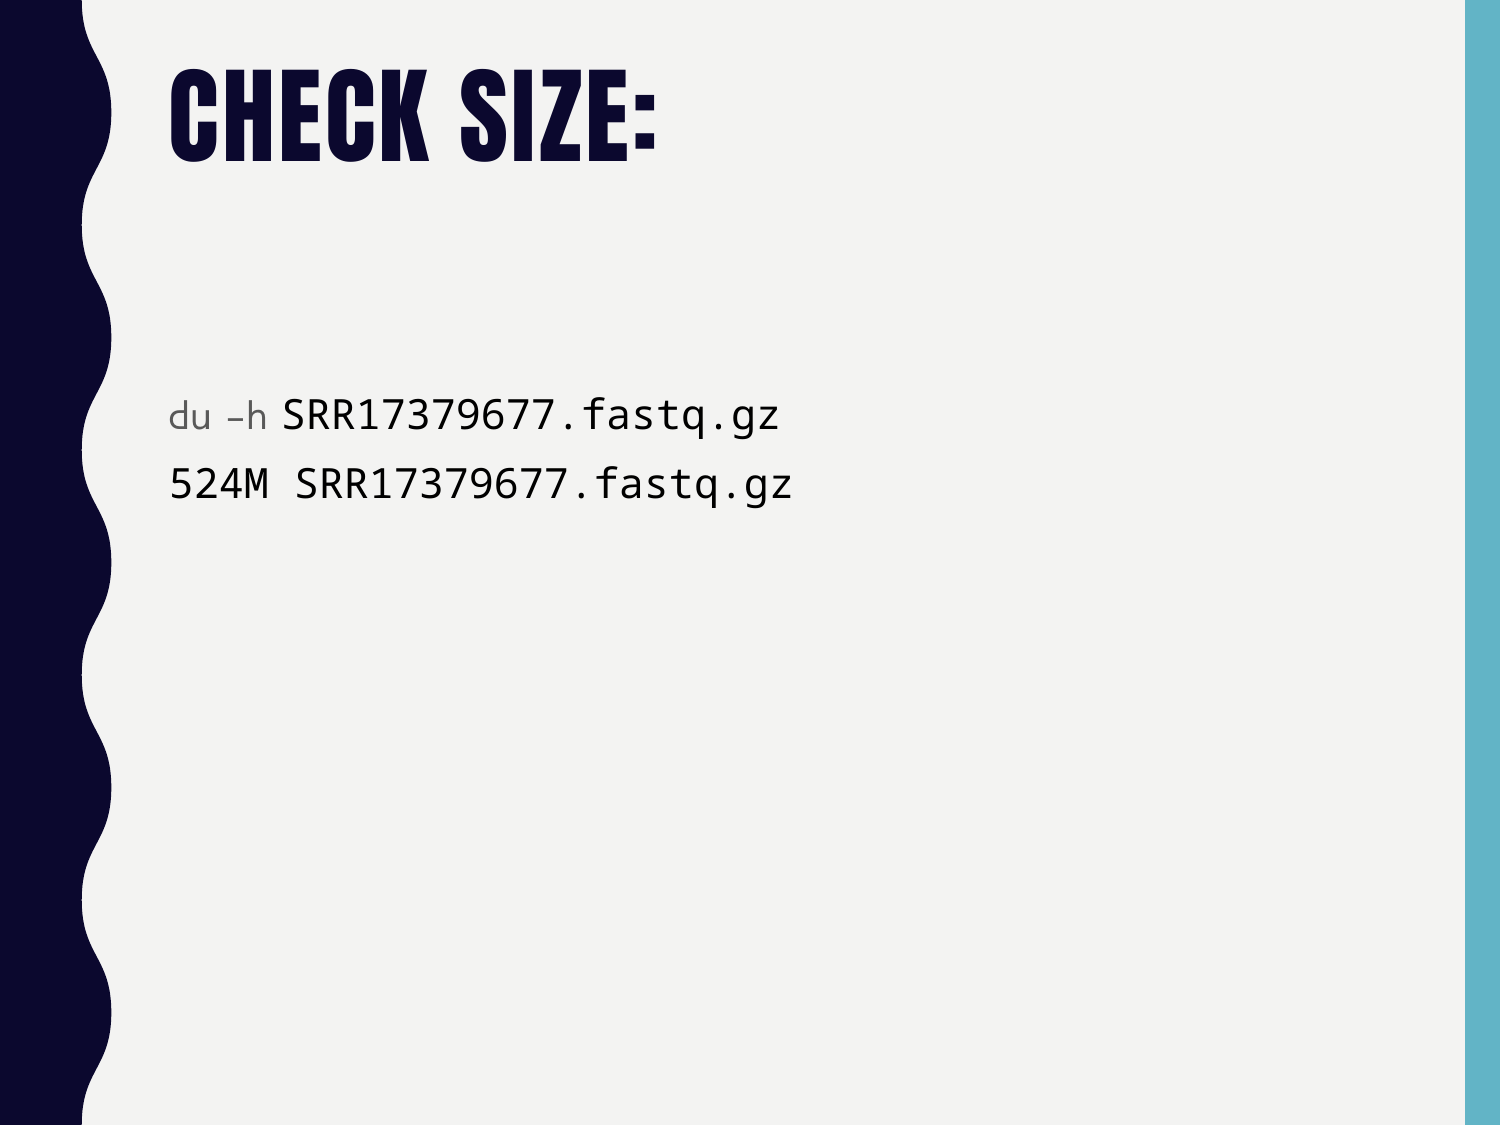

# Check size:
du –h SRR17379677.fastq.gz
524M SRR17379677.fastq.gz